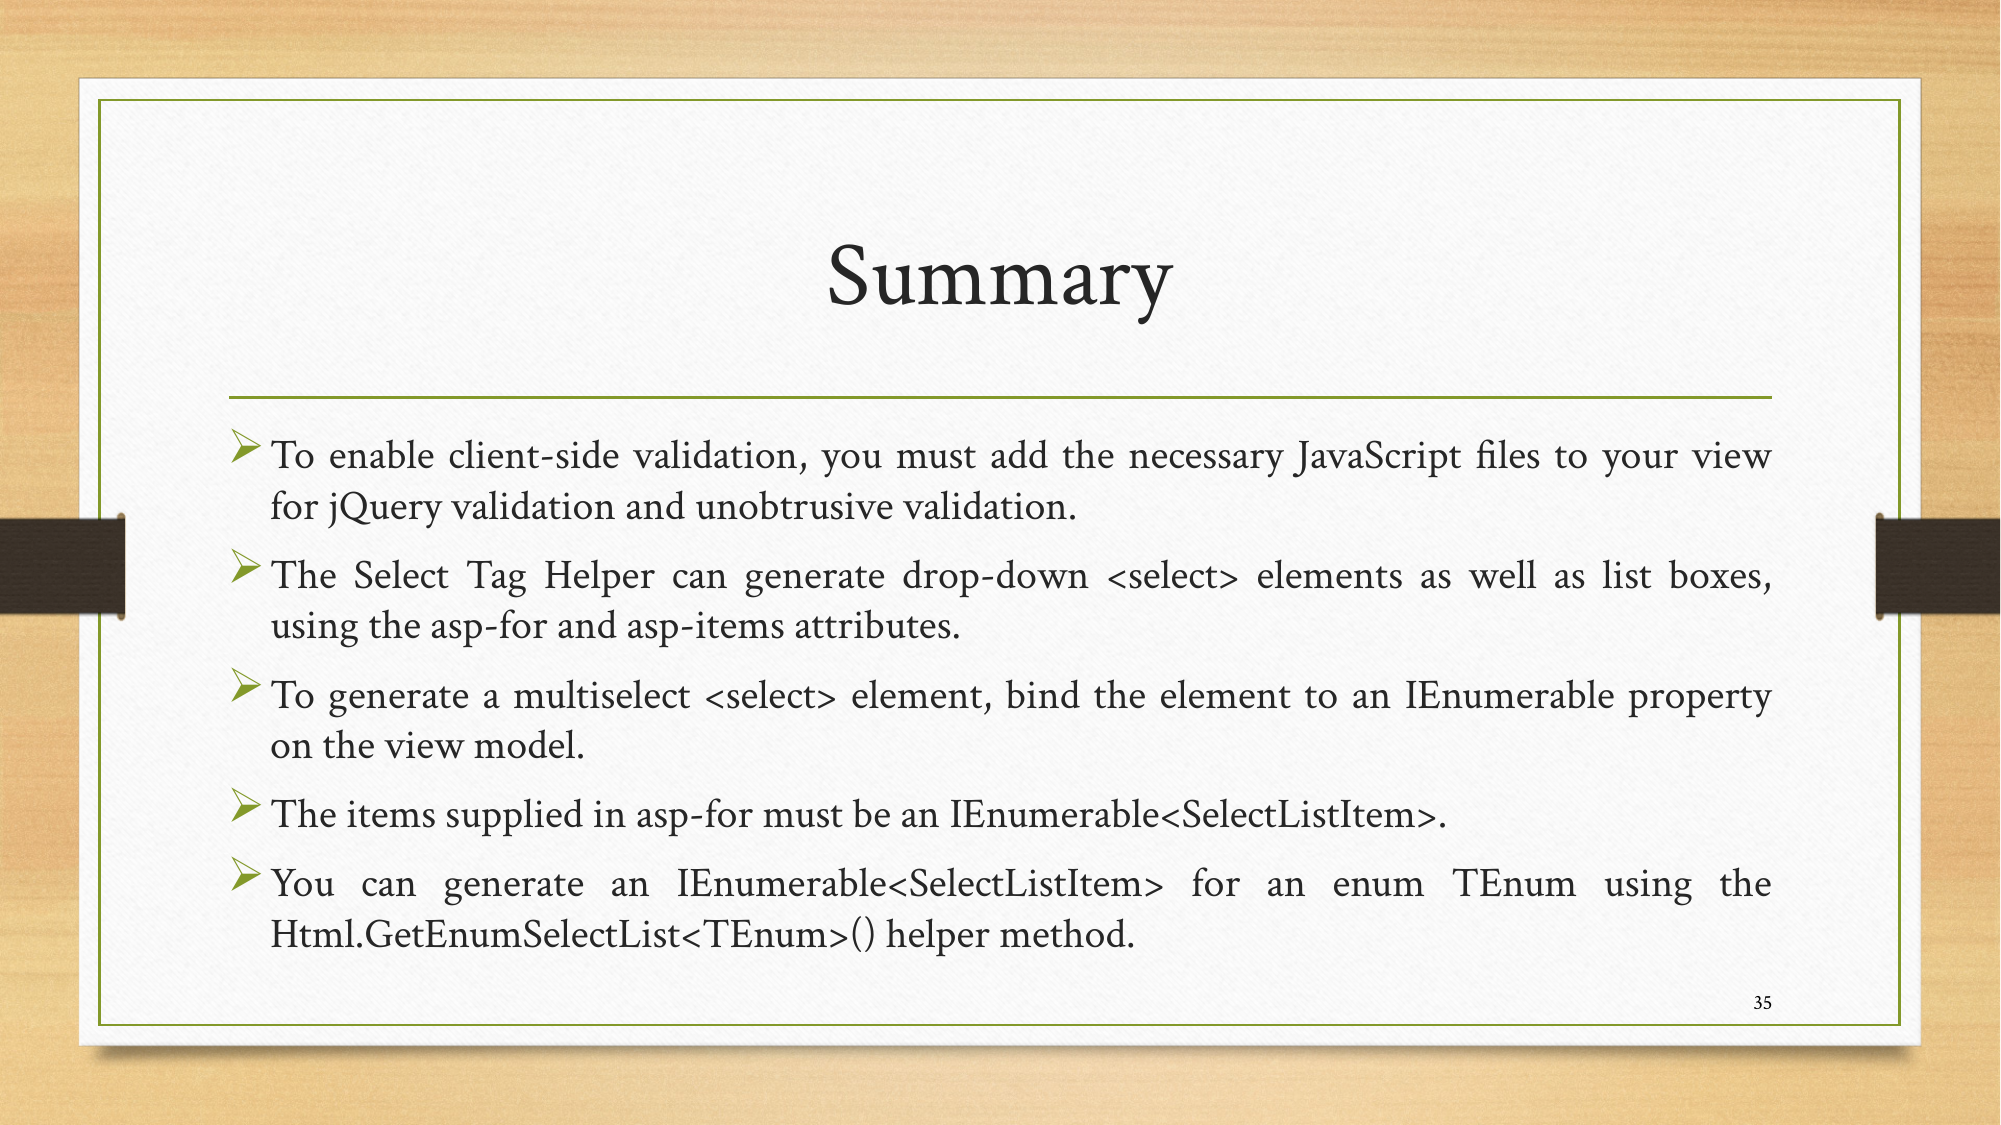

# Summary
To enable client-side validation, you must add the necessary JavaScript files to your view for jQuery validation and unobtrusive validation.
The Select Tag Helper can generate drop-down <select> elements as well as list boxes, using the asp-for and asp-items attributes.
To generate a multiselect <select> element, bind the element to an IEnumerable property on the view model.
The items supplied in asp-for must be an IEnumerable<SelectListItem>.
You can generate an IEnumerable<SelectListItem> for an enum TEnum using the Html.GetEnumSelectList<TEnum>() helper method.
35